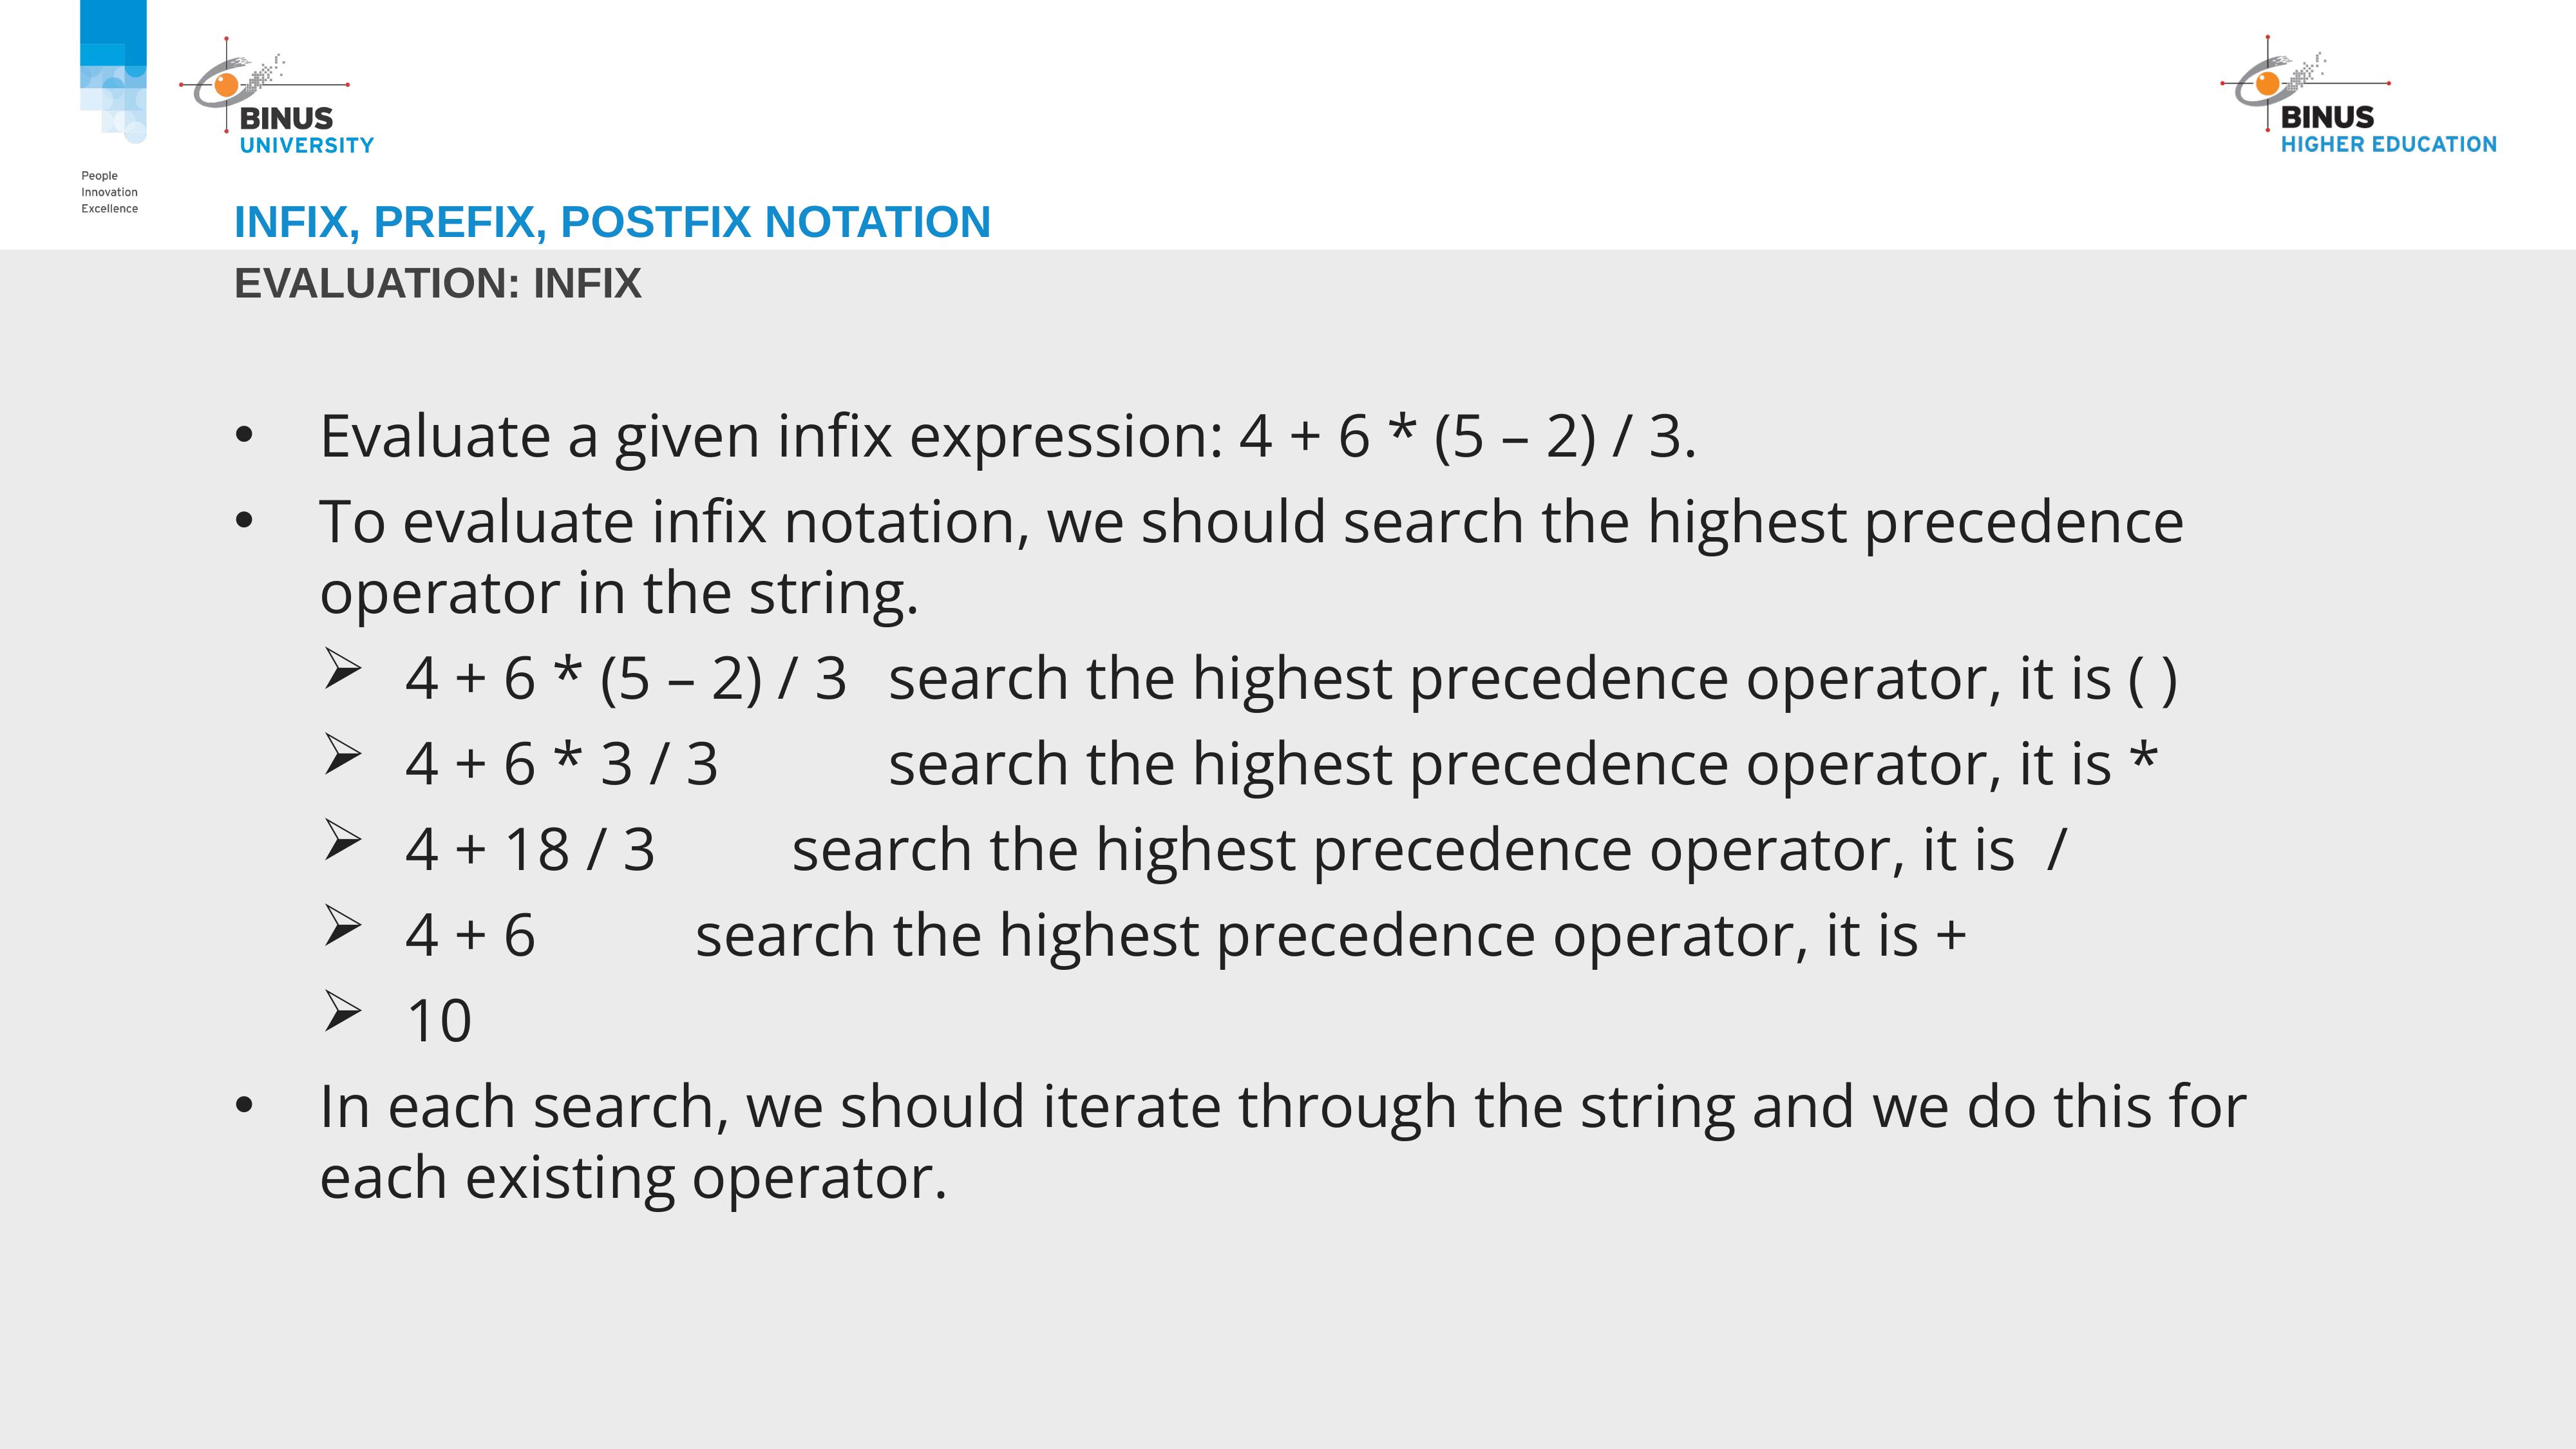

# Infix, prefix, postfix notation
Evaluation: Infix
Evaluate a given infix expression: 4 + 6 * (5 – 2) / 3.
To evaluate infix notation, we should search the highest precedence operator in the string.
4 + 6 * (5 – 2) / 3	search the highest precedence operator, it is ( )
4 + 6 * 3 / 3		search the highest precedence operator, it is *
4 + 18 / 3		search the highest precedence operator, it is  /
4 + 6		search the highest precedence operator, it is +
10
In each search, we should iterate through the string and we do this for each existing operator.